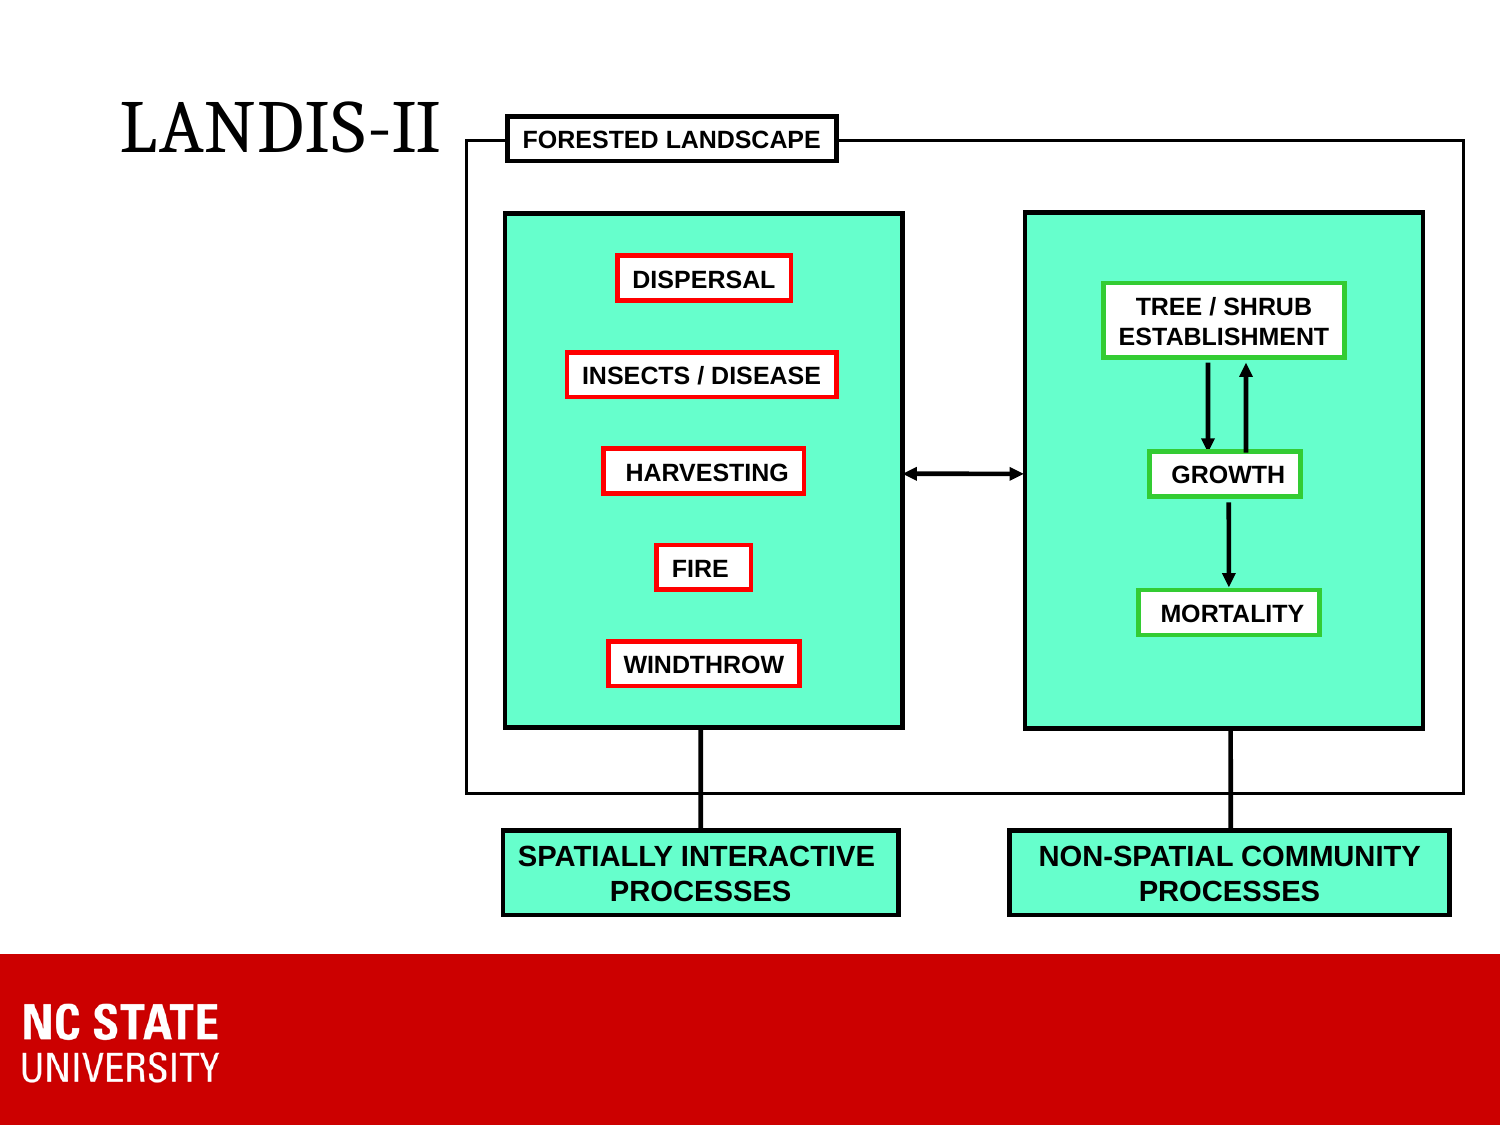

# LANDIS-II
FORESTED LANDSCAPE

TREE / SHRUB
ESTABLISHMENT

 GROWTH

 MORTALITY

NON-SPATIAL COMMUNITY
PROCESSES

DISPERSAL
INSECTS / DISEASE
 HARVESTING
FIRE
WINDTHROW

SPATIALLY INTERACTIVE
PROCESSES